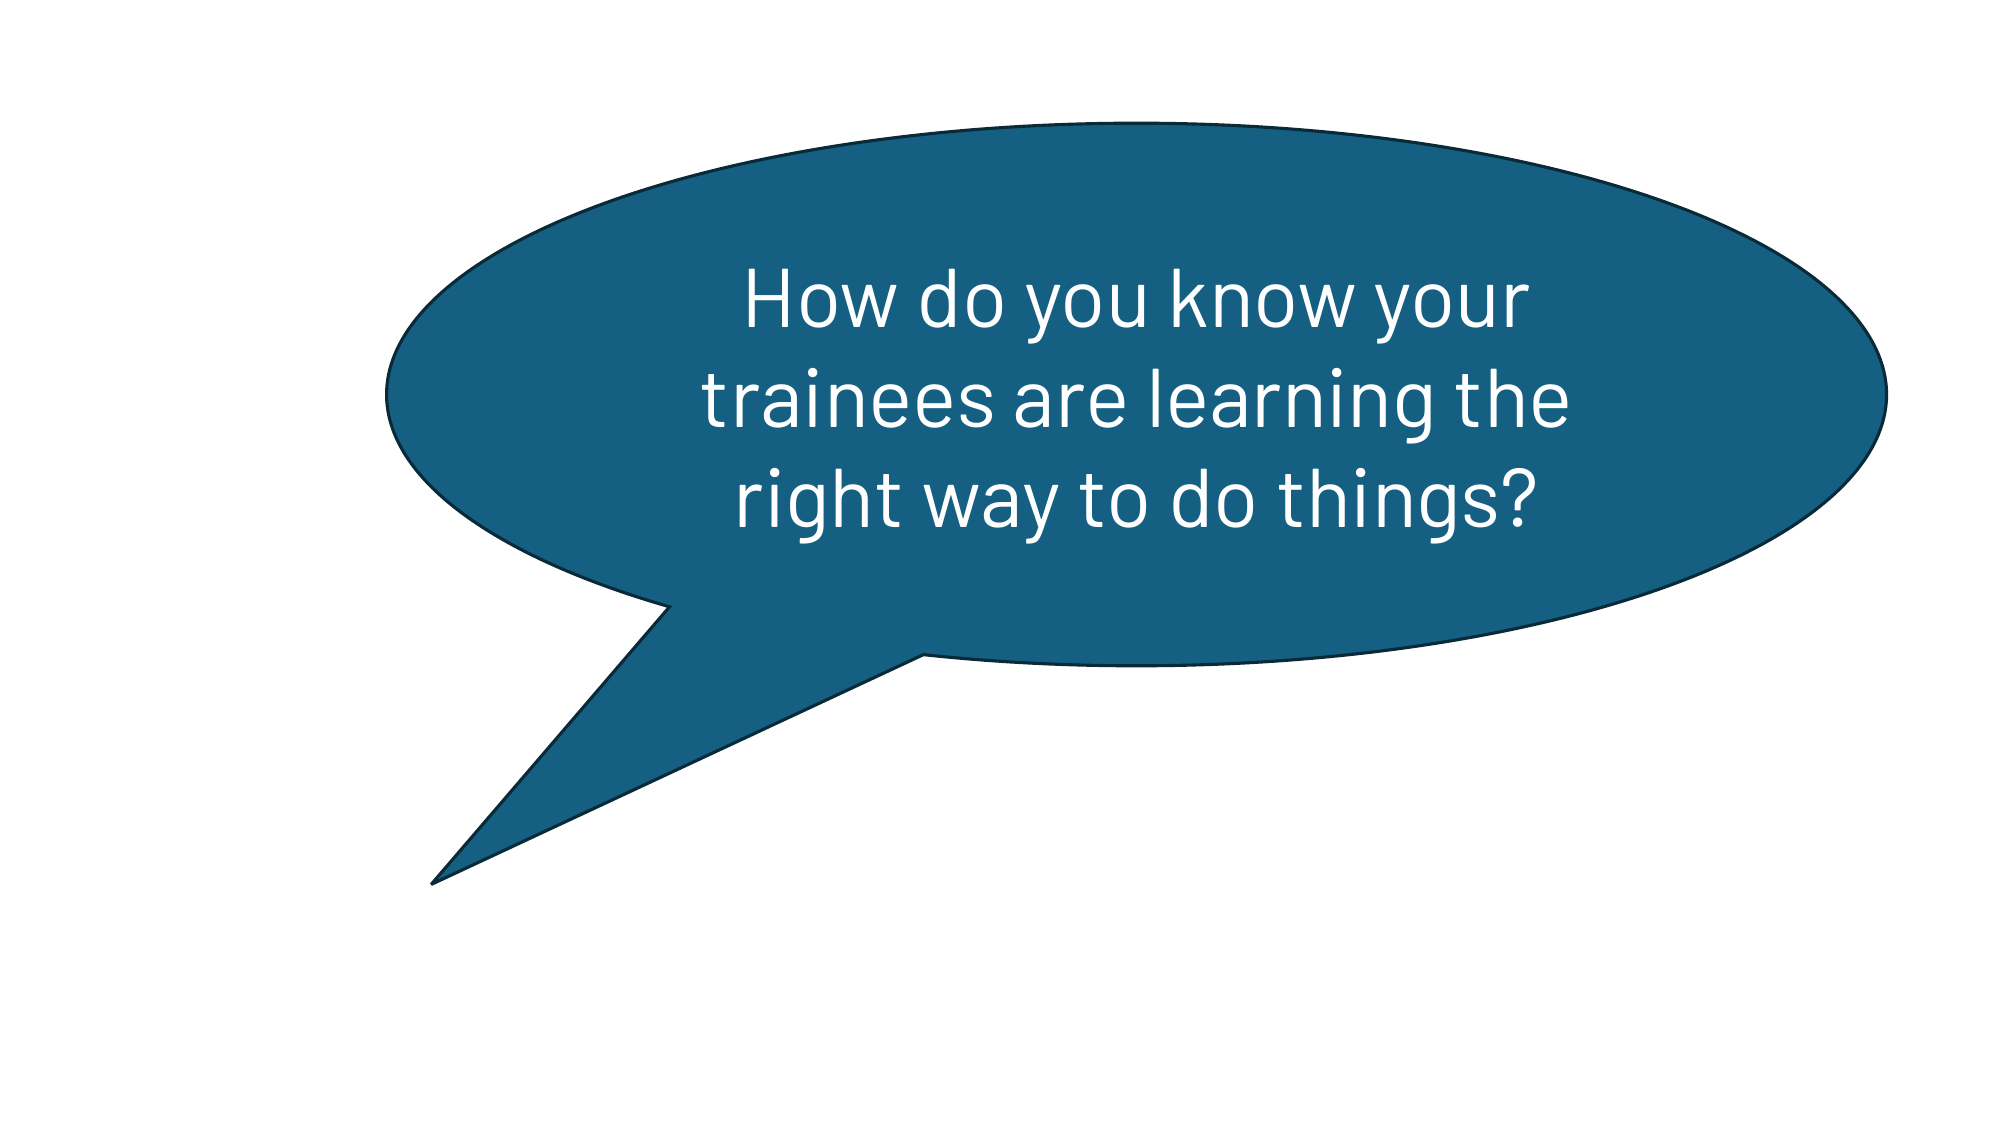

How do you know your trainees are learning the right way to do things?